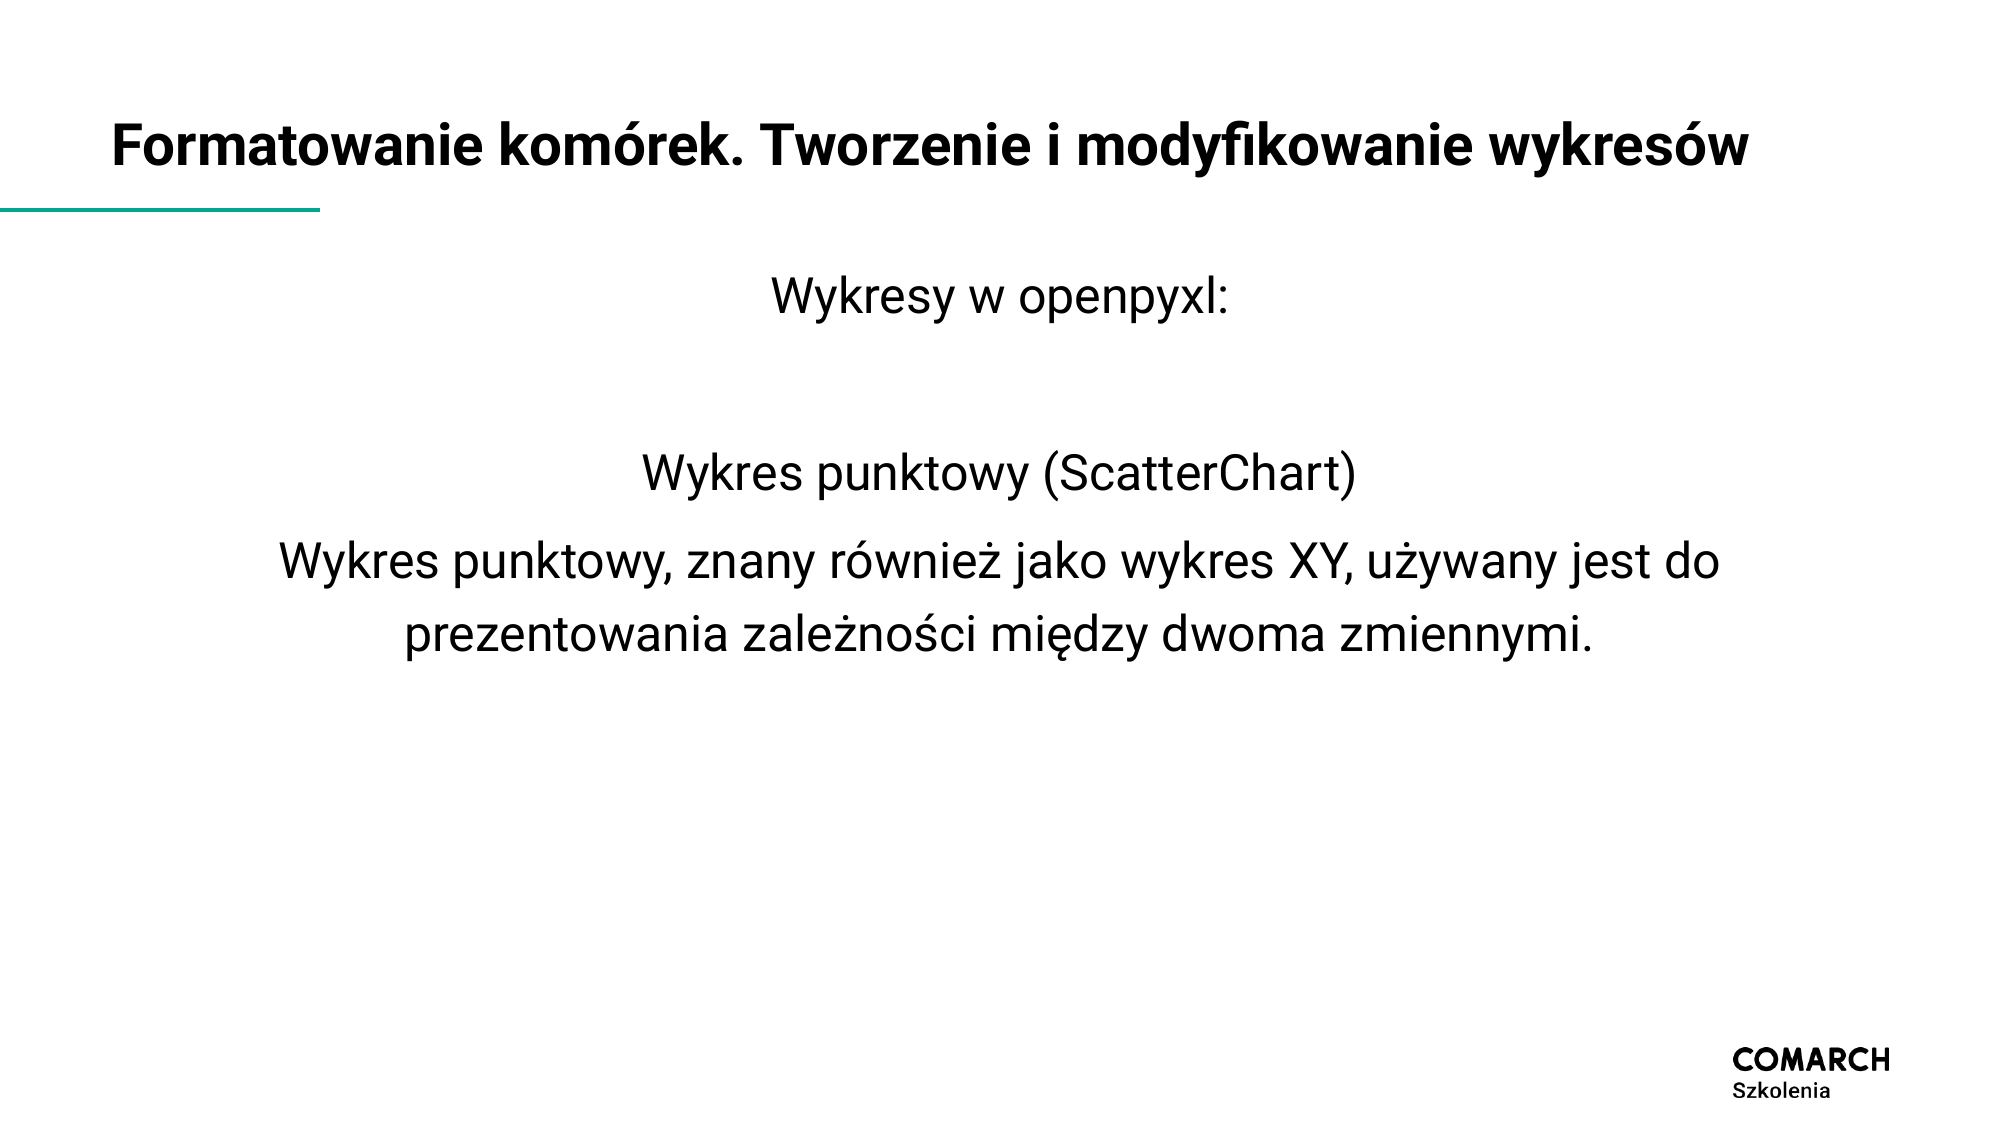

# Formatowanie komórek. Tworzenie i modyfikowanie wykresów
Wykresy w openpyxl:

Wykres punktowy (ScatterChart)
Wykres punktowy, znany również jako wykres XY, używany jest do prezentowania zależności między dwoma zmiennymi.